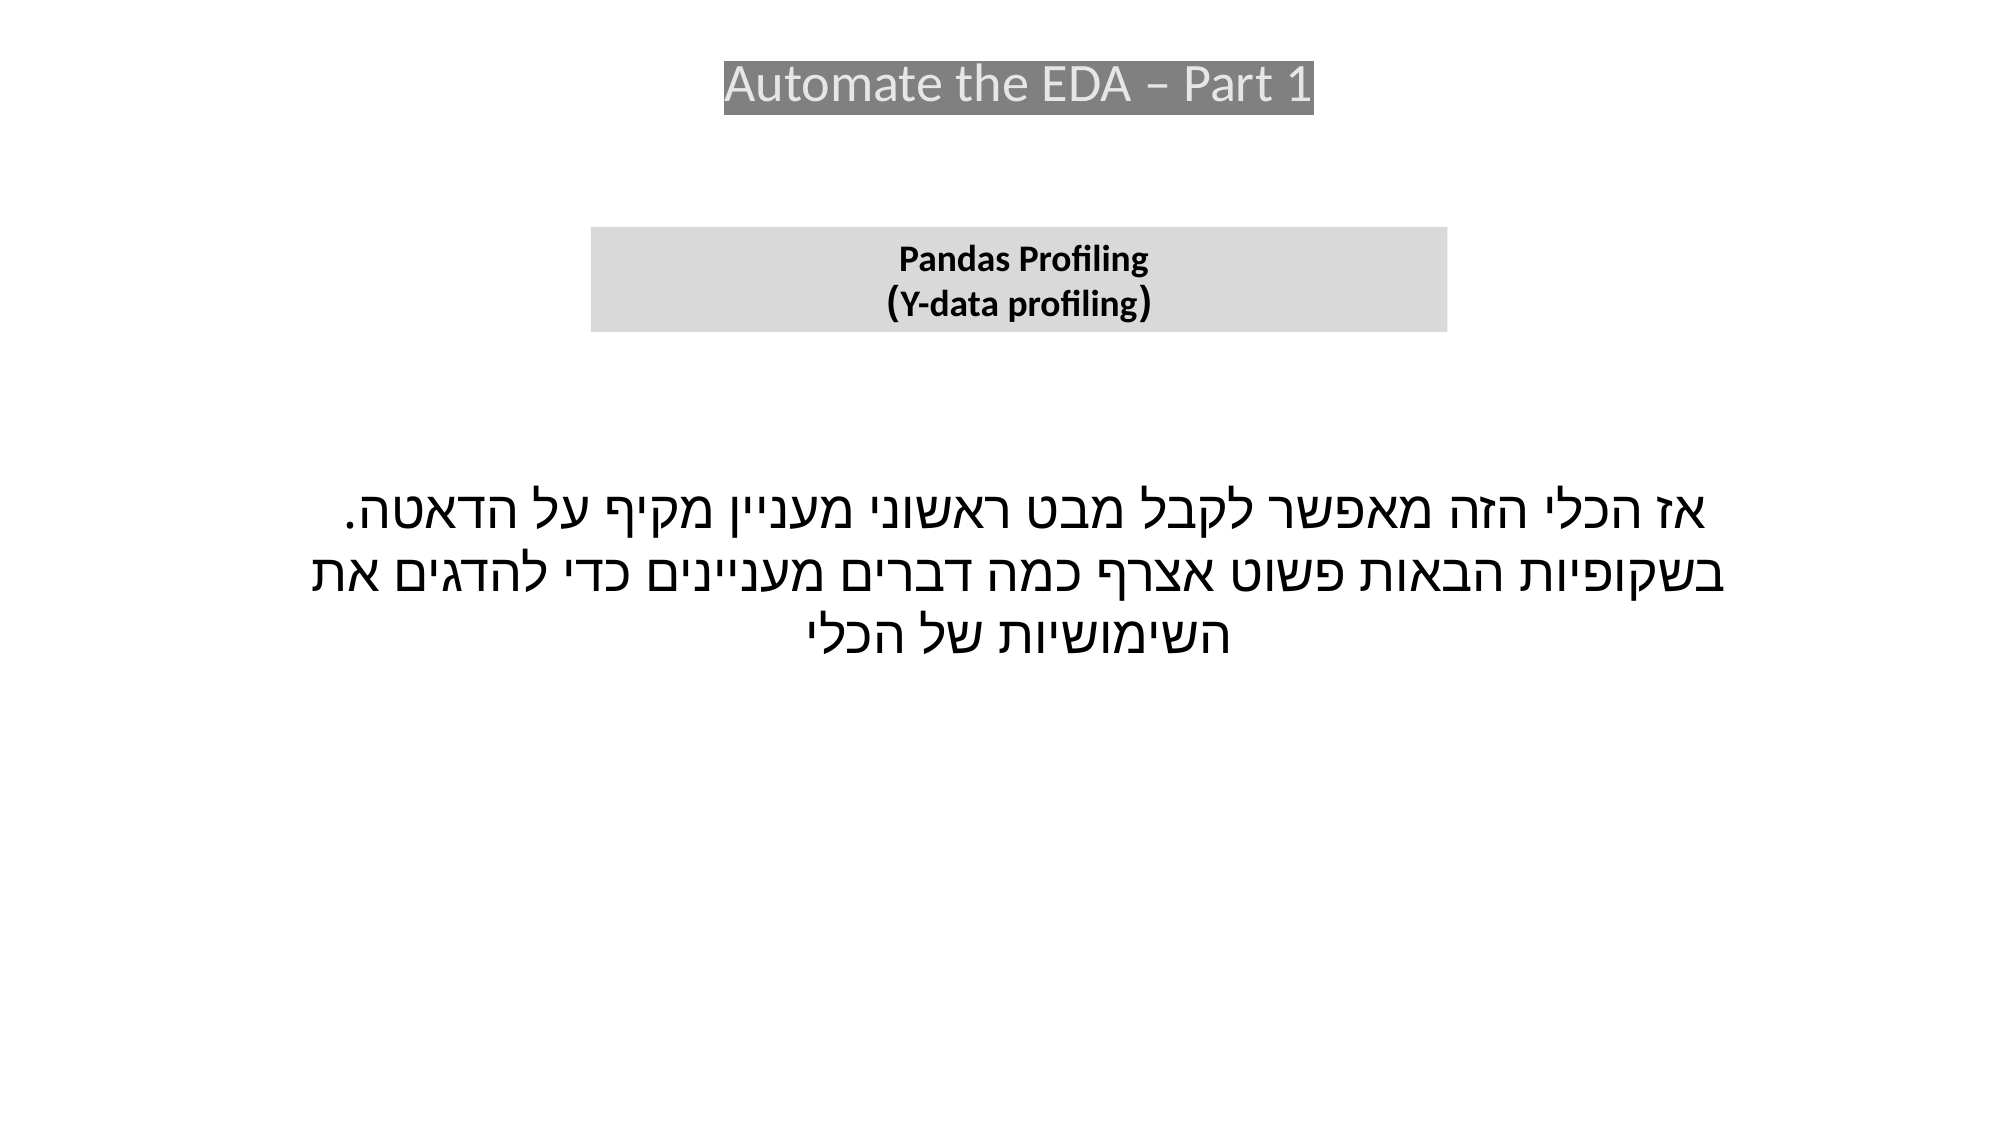

Automate the EDA – Part 1
Pandas Profiling
(Y-data profiling)
אז הכלי הזה מאפשר לקבל מבט ראשוני מעניין מקיף על הדאטה.
בשקופיות הבאות פשוט אצרף כמה דברים מעניינים כדי להדגים את השימושיות של הכלי